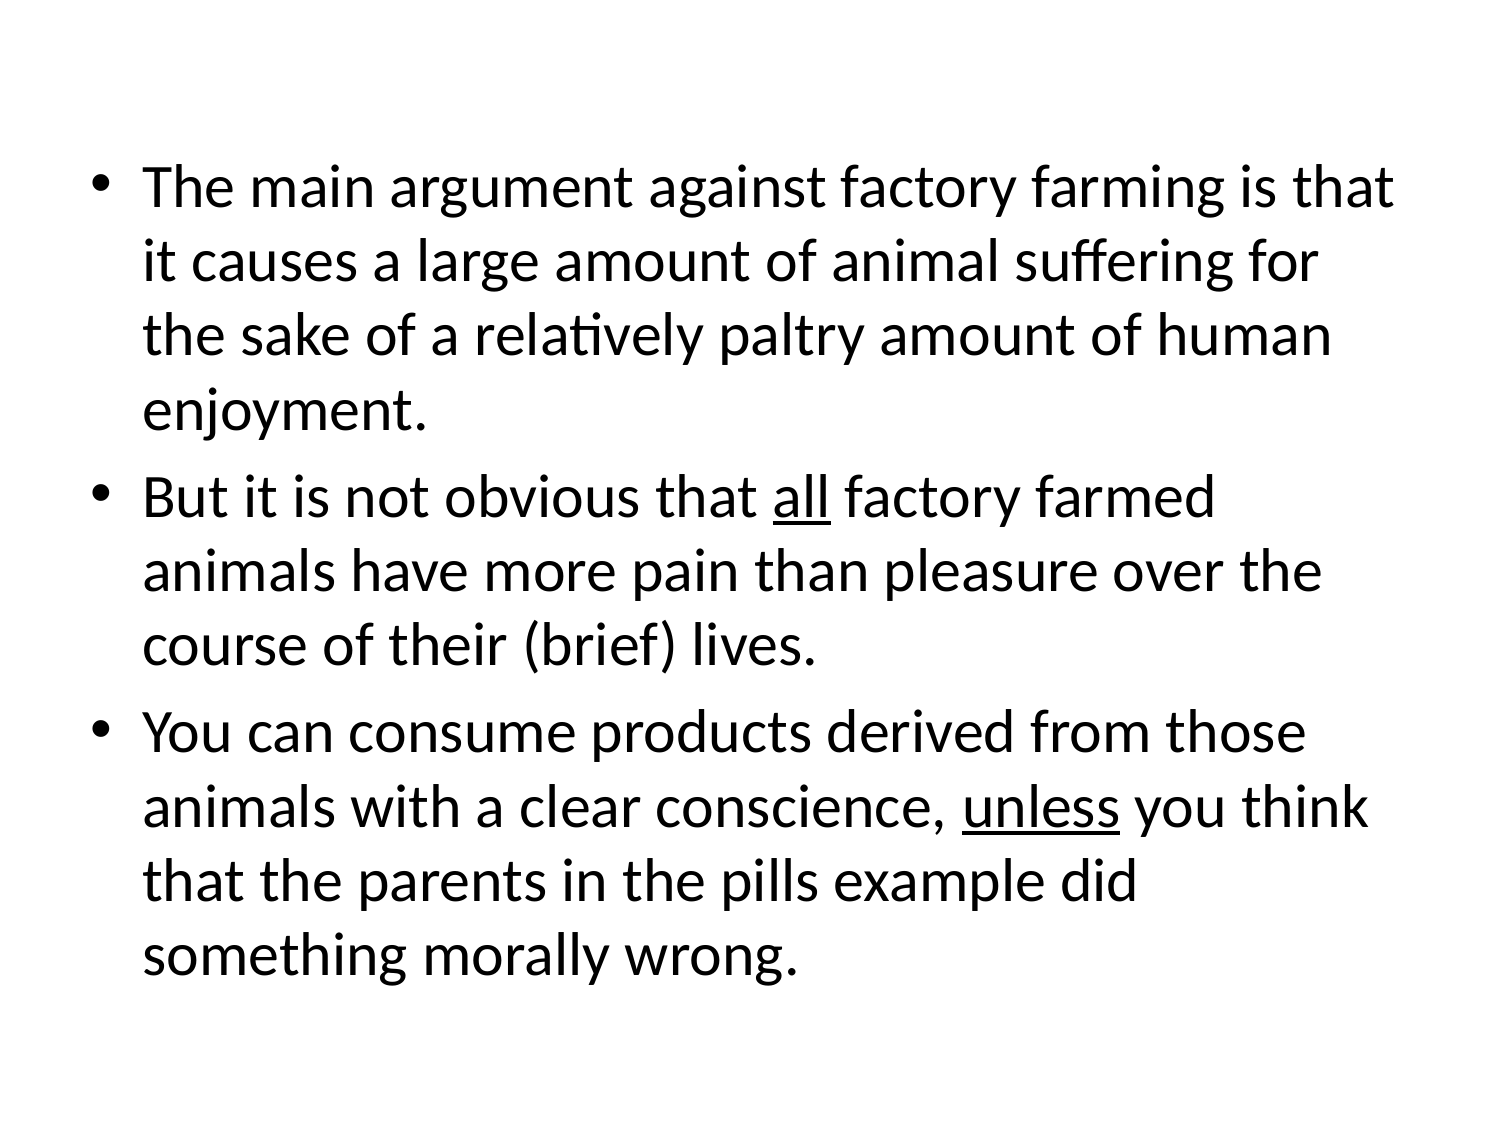

The main argument against factory farming is that it causes a large amount of animal suffering for the sake of a relatively paltry amount of human enjoyment.
But it is not obvious that all factory farmed animals have more pain than pleasure over the course of their (brief) lives.
You can consume products derived from those animals with a clear conscience, unless you think that the parents in the pills example did something morally wrong.